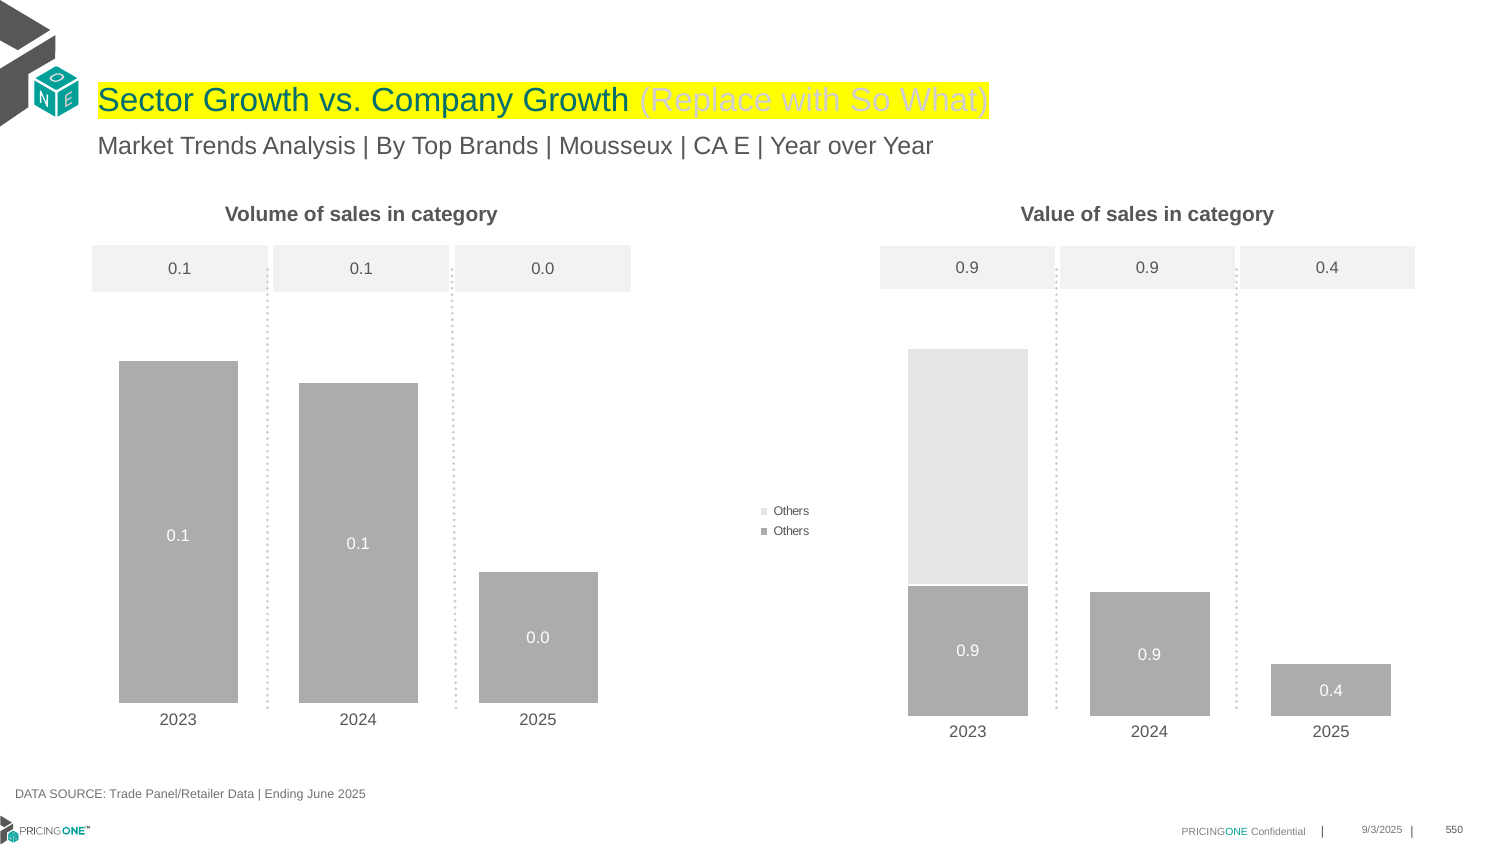

# Sector Growth vs. Company Growth (Replace with So What)
Market Trends Analysis | By Top Brands | Mousseux | CA E | Year over Year
| Value of sales in category |  |  |
| --- | --- | --- |
| 0.9 | 0.9 | 0.4 |
| Volume of sales in category |  |  |
| --- | --- | --- |
| 0.1 | 0.1 | 0.0 |

### Chart

| Category | Others | Others |
|---|---|---|
| 2023 | 0.939023 | 1.697000000160187 |
| 2024 | 0.893762 | 0.0 |
| 2025 | 0.377693 | 0.0 |

### Chart

| Category | Others | Others |
|---|---|---|
| 2023 | 0.067641 | 0.0 |
| 2024 | 0.063278 | -1.455191522836685e-11 |
| 2025 | 0.025951 | 0.0 |
DATA SOURCE: Trade Panel/Retailer Data | Ending June 2025

9/3/2025
550